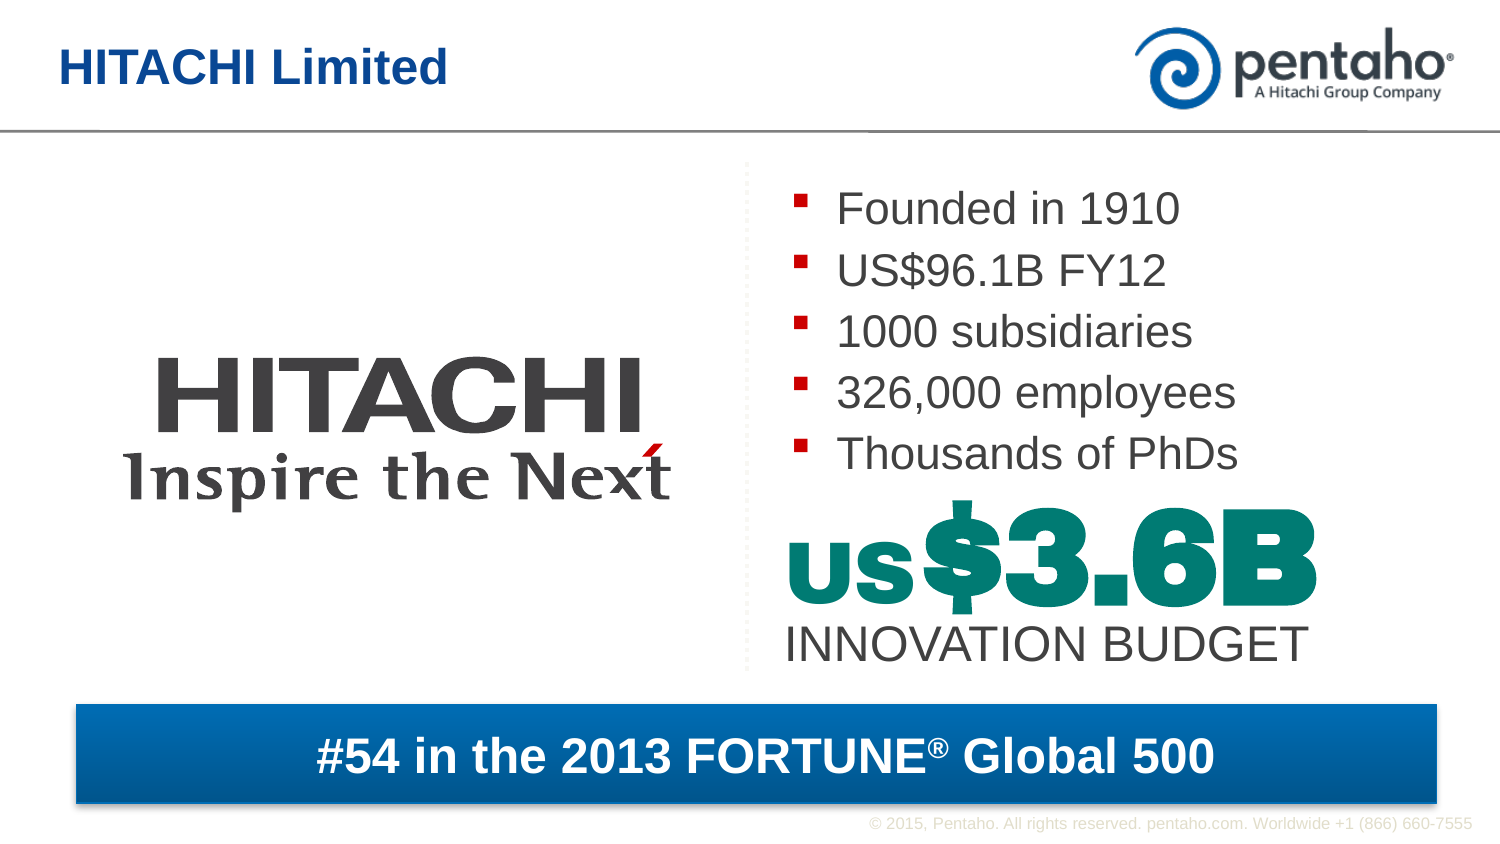

# HITACHI Limited
Founded in 1910
US$96.1B FY12
1000 subsidiaries
326,000 employees
Thousands of PhDs

us$3.6B
INNOVATION BUDGET
#54 in the 2013 FORTUNE® Global 500